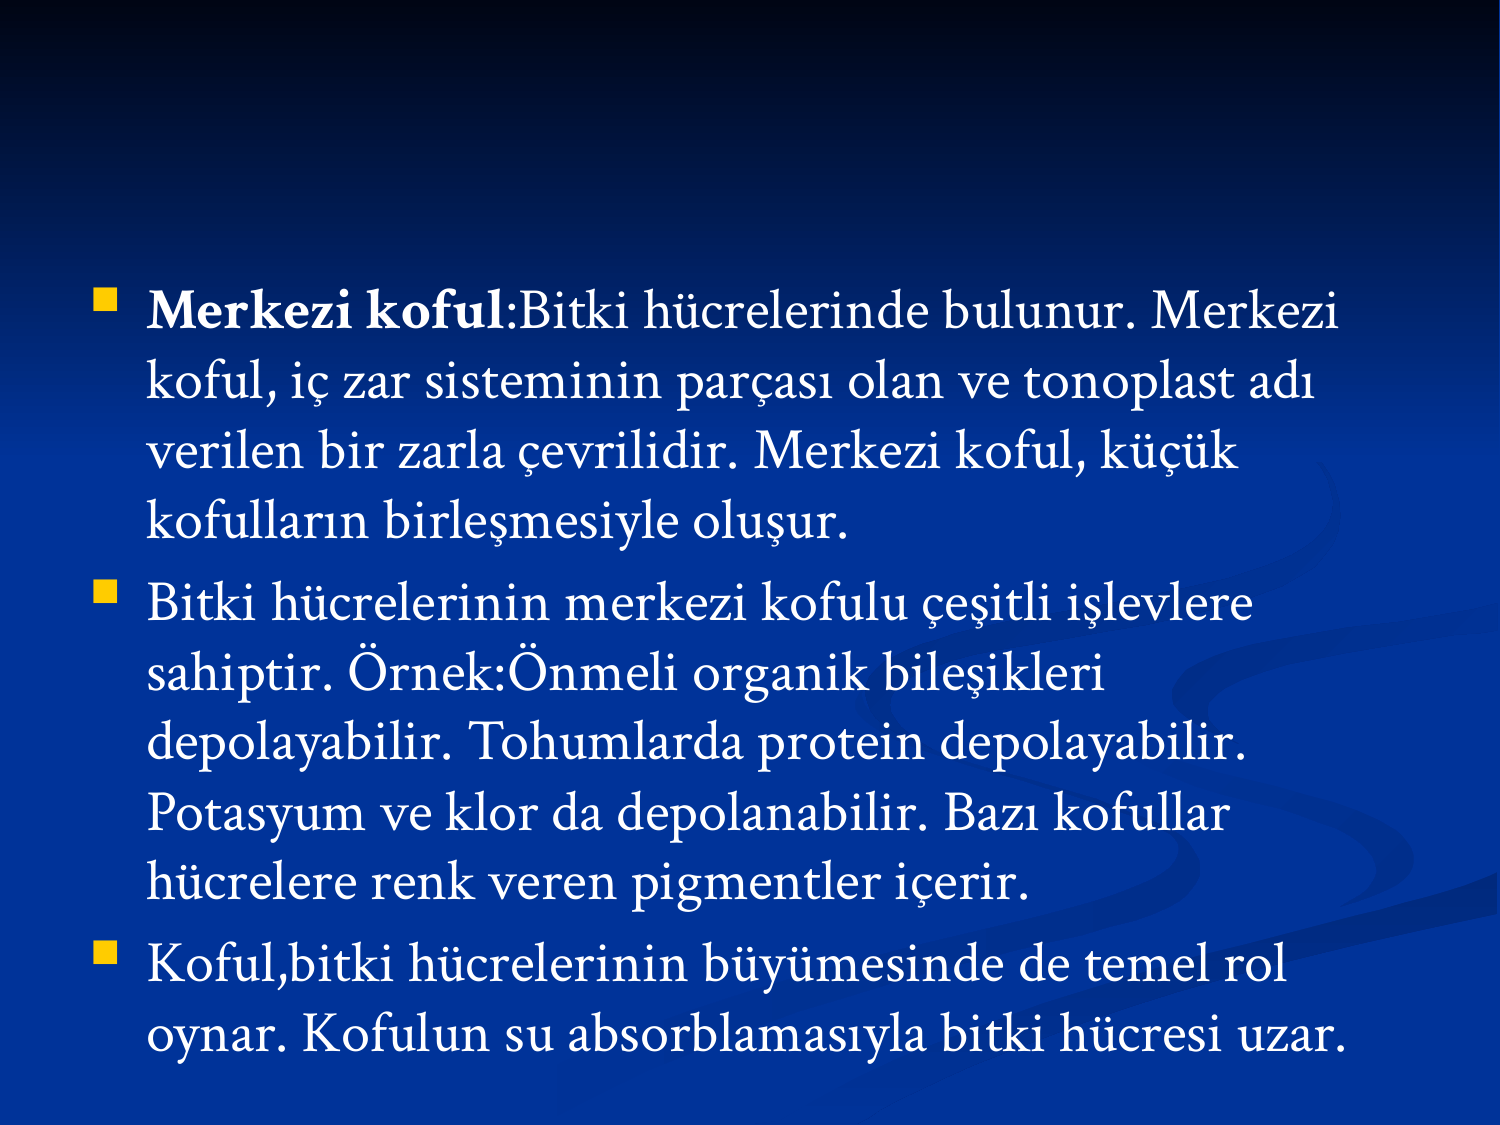

#
Merkezi koful:Bitki hücrelerinde bulunur. Merkezi koful, iç zar sisteminin parçası olan ve tonoplast adı verilen bir zarla çevrilidir. Merkezi koful, küçük kofulların birleşmesiyle oluşur.
Bitki hücrelerinin merkezi kofulu çeşitli işlevlere sahiptir. Örnek:Önmeli organik bileşikleri depolayabilir. Tohumlarda protein depolayabilir. Potasyum ve klor da depolanabilir. Bazı kofullar hücrelere renk veren pigmentler içerir.
Koful,bitki hücrelerinin büyümesinde de temel rol oynar. Kofulun su absorblamasıyla bitki hücresi uzar.